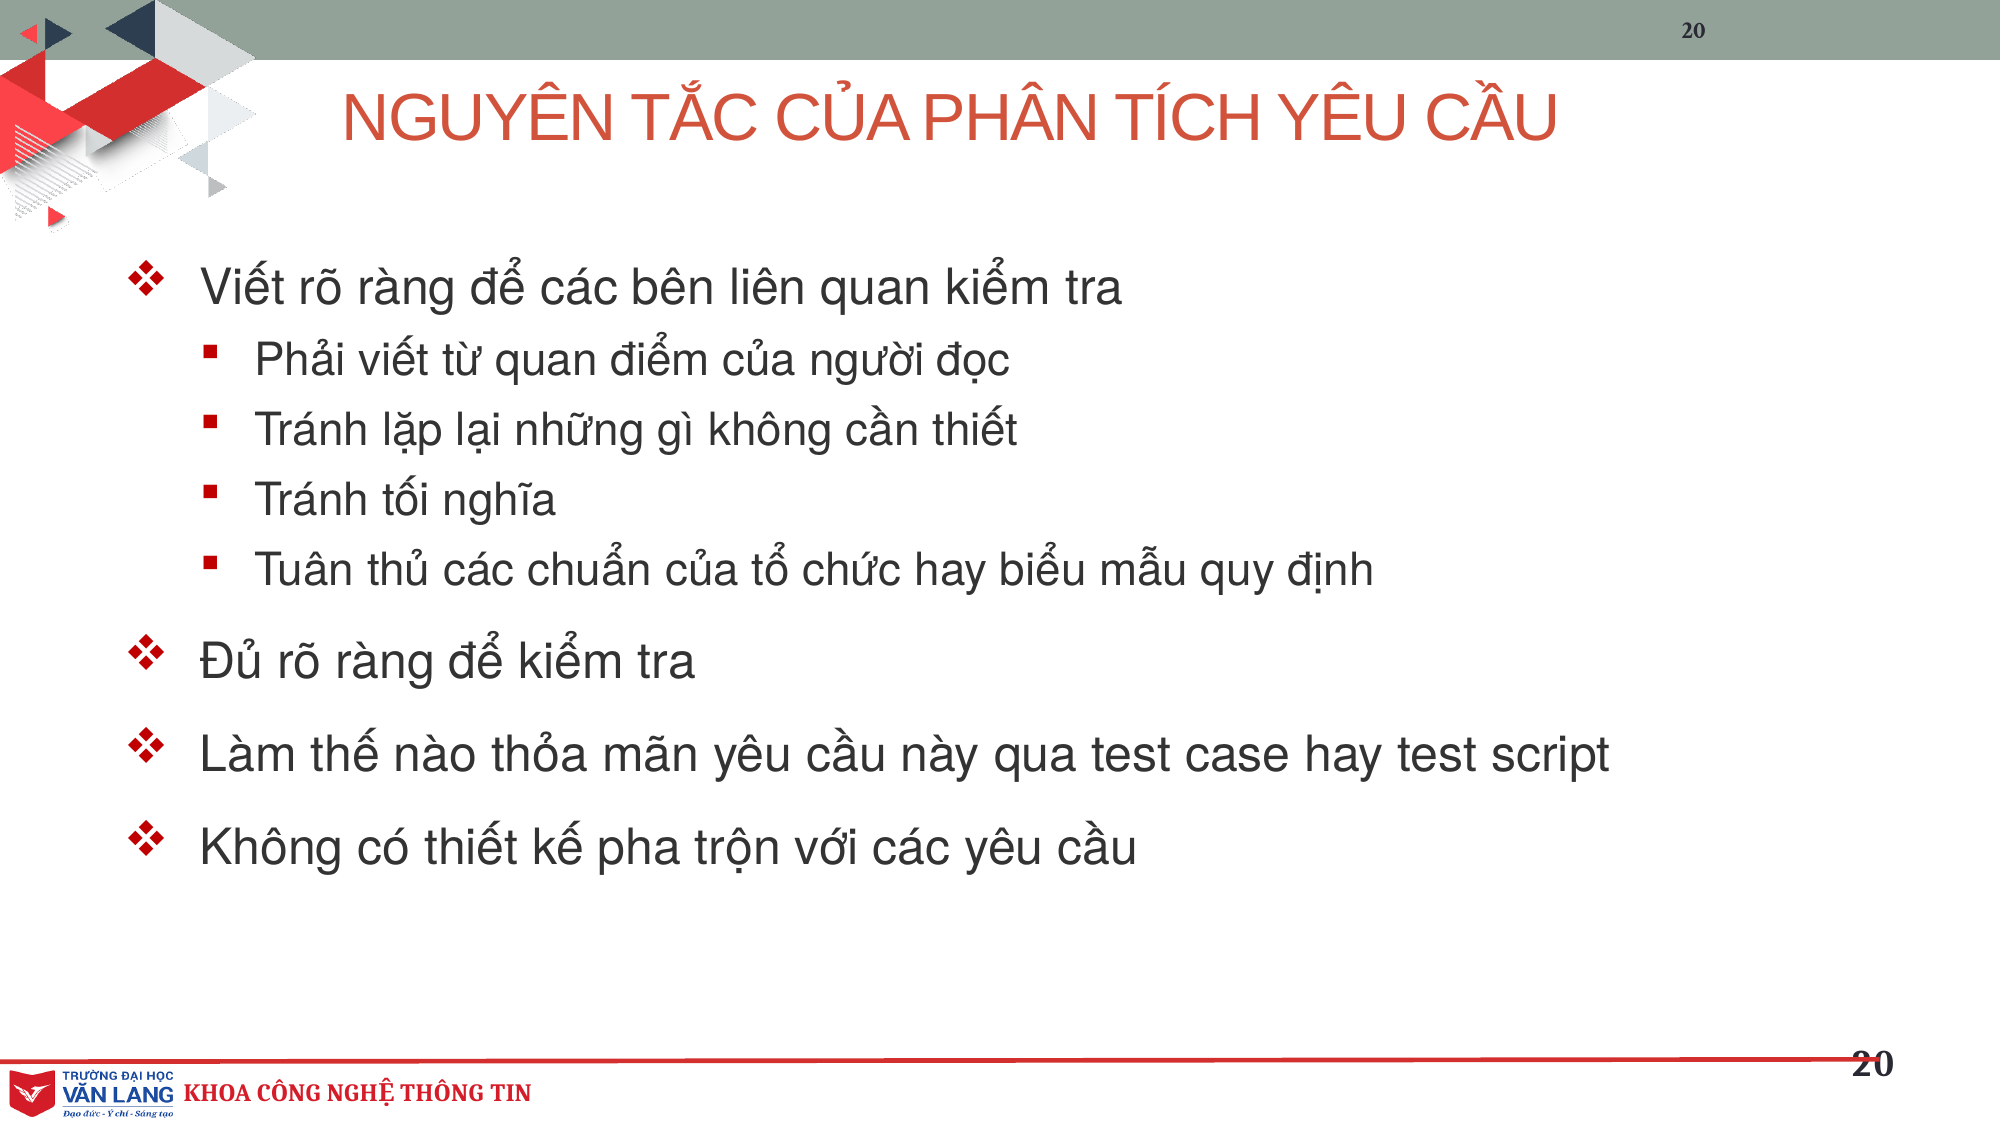

20
# NGUYÊN TẮC CỦA PHÂN TÍCH YÊU CẦU
Viết rõ ràng để các bên liên quan kiểm tra
Phải viết từ quan điểm của người đọc
Tránh lặp lại những gì không cần thiết
Tránh tối nghĩa
Tuân thủ các chuẩn của tổ chức hay biểu mẫu quy định
Đủ rõ ràng để kiểm tra
Làm thế nào thỏa mãn yêu cầu này qua test case hay test script
Không có thiết kế pha trộn với các yêu cầu